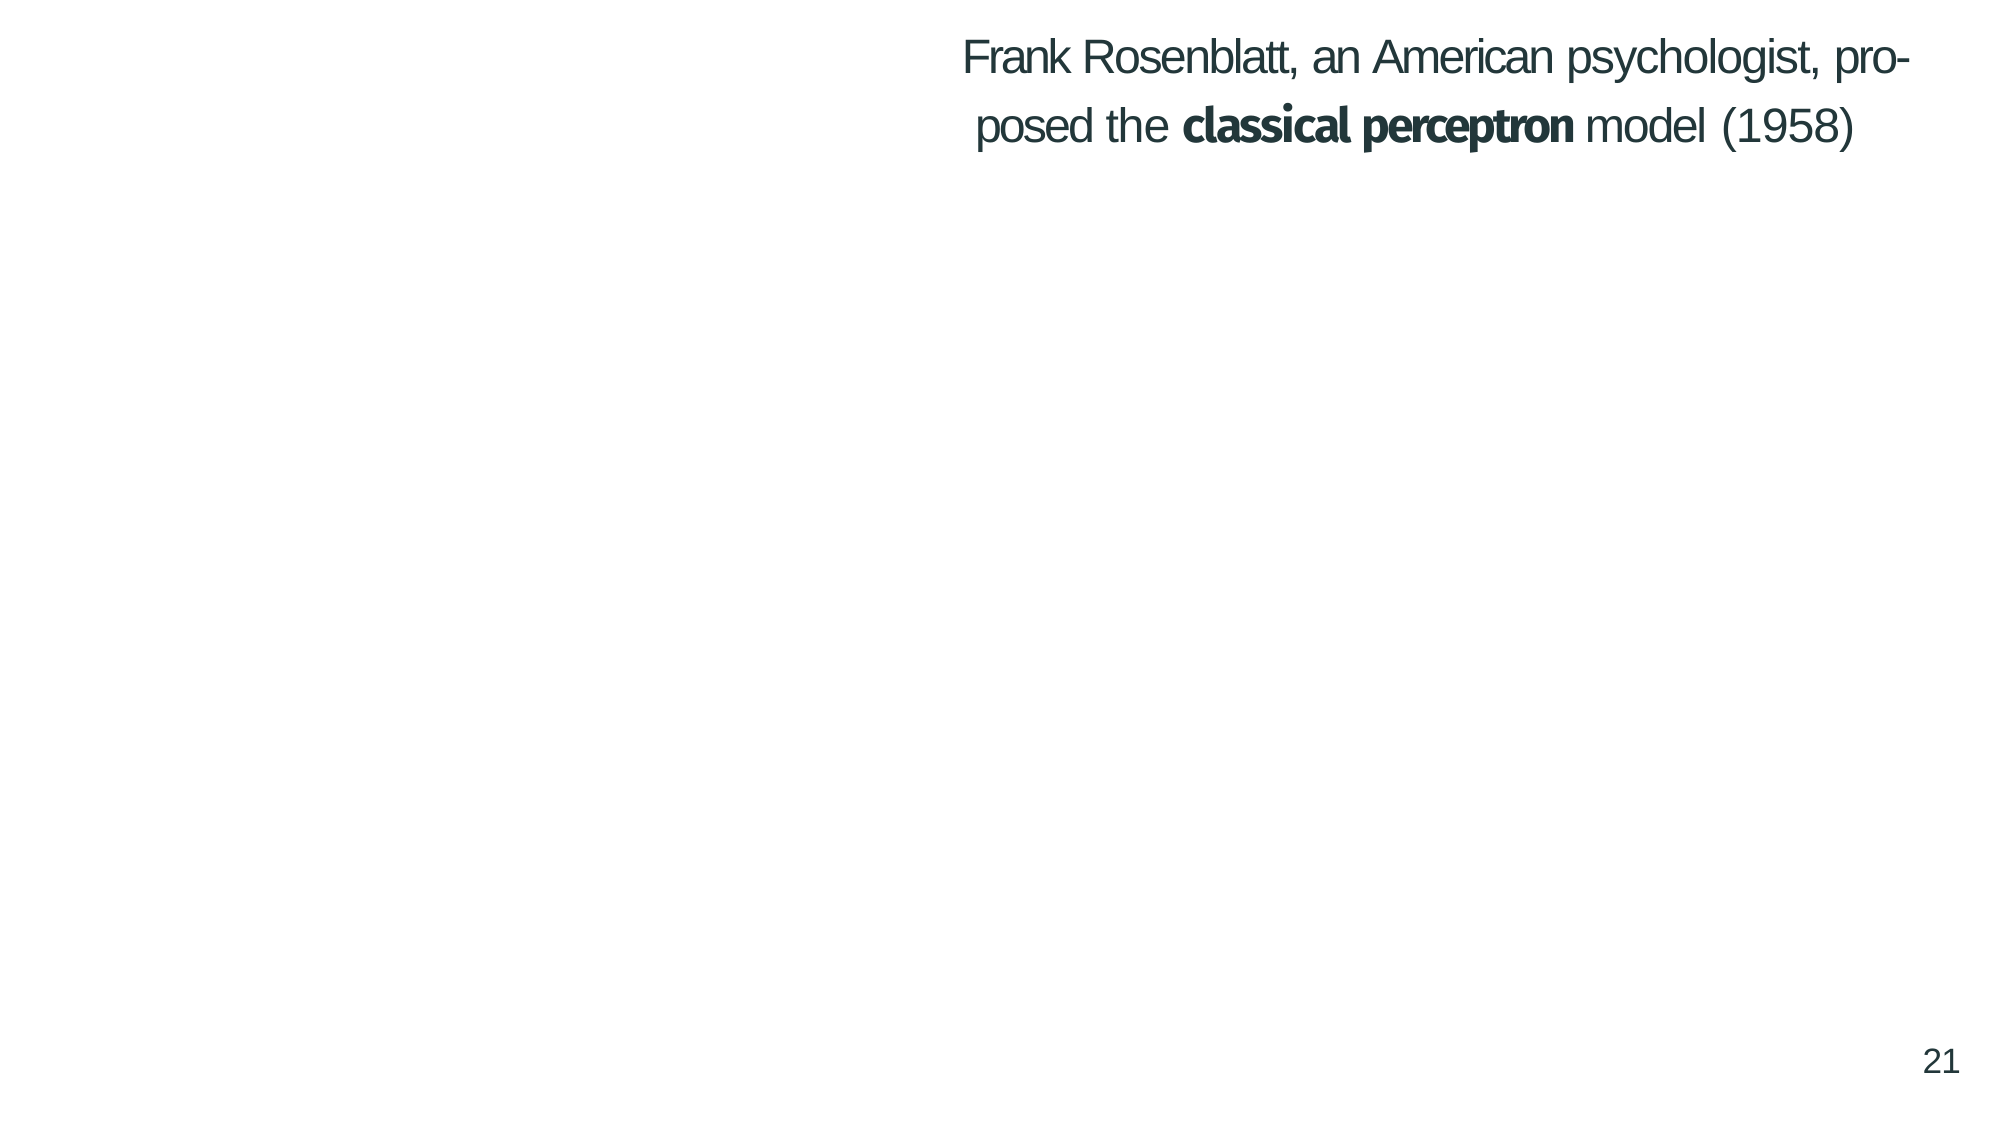

Frank Rosenblatt, an American psychologist, pro-  posed the classical perceptron model (1958)
21